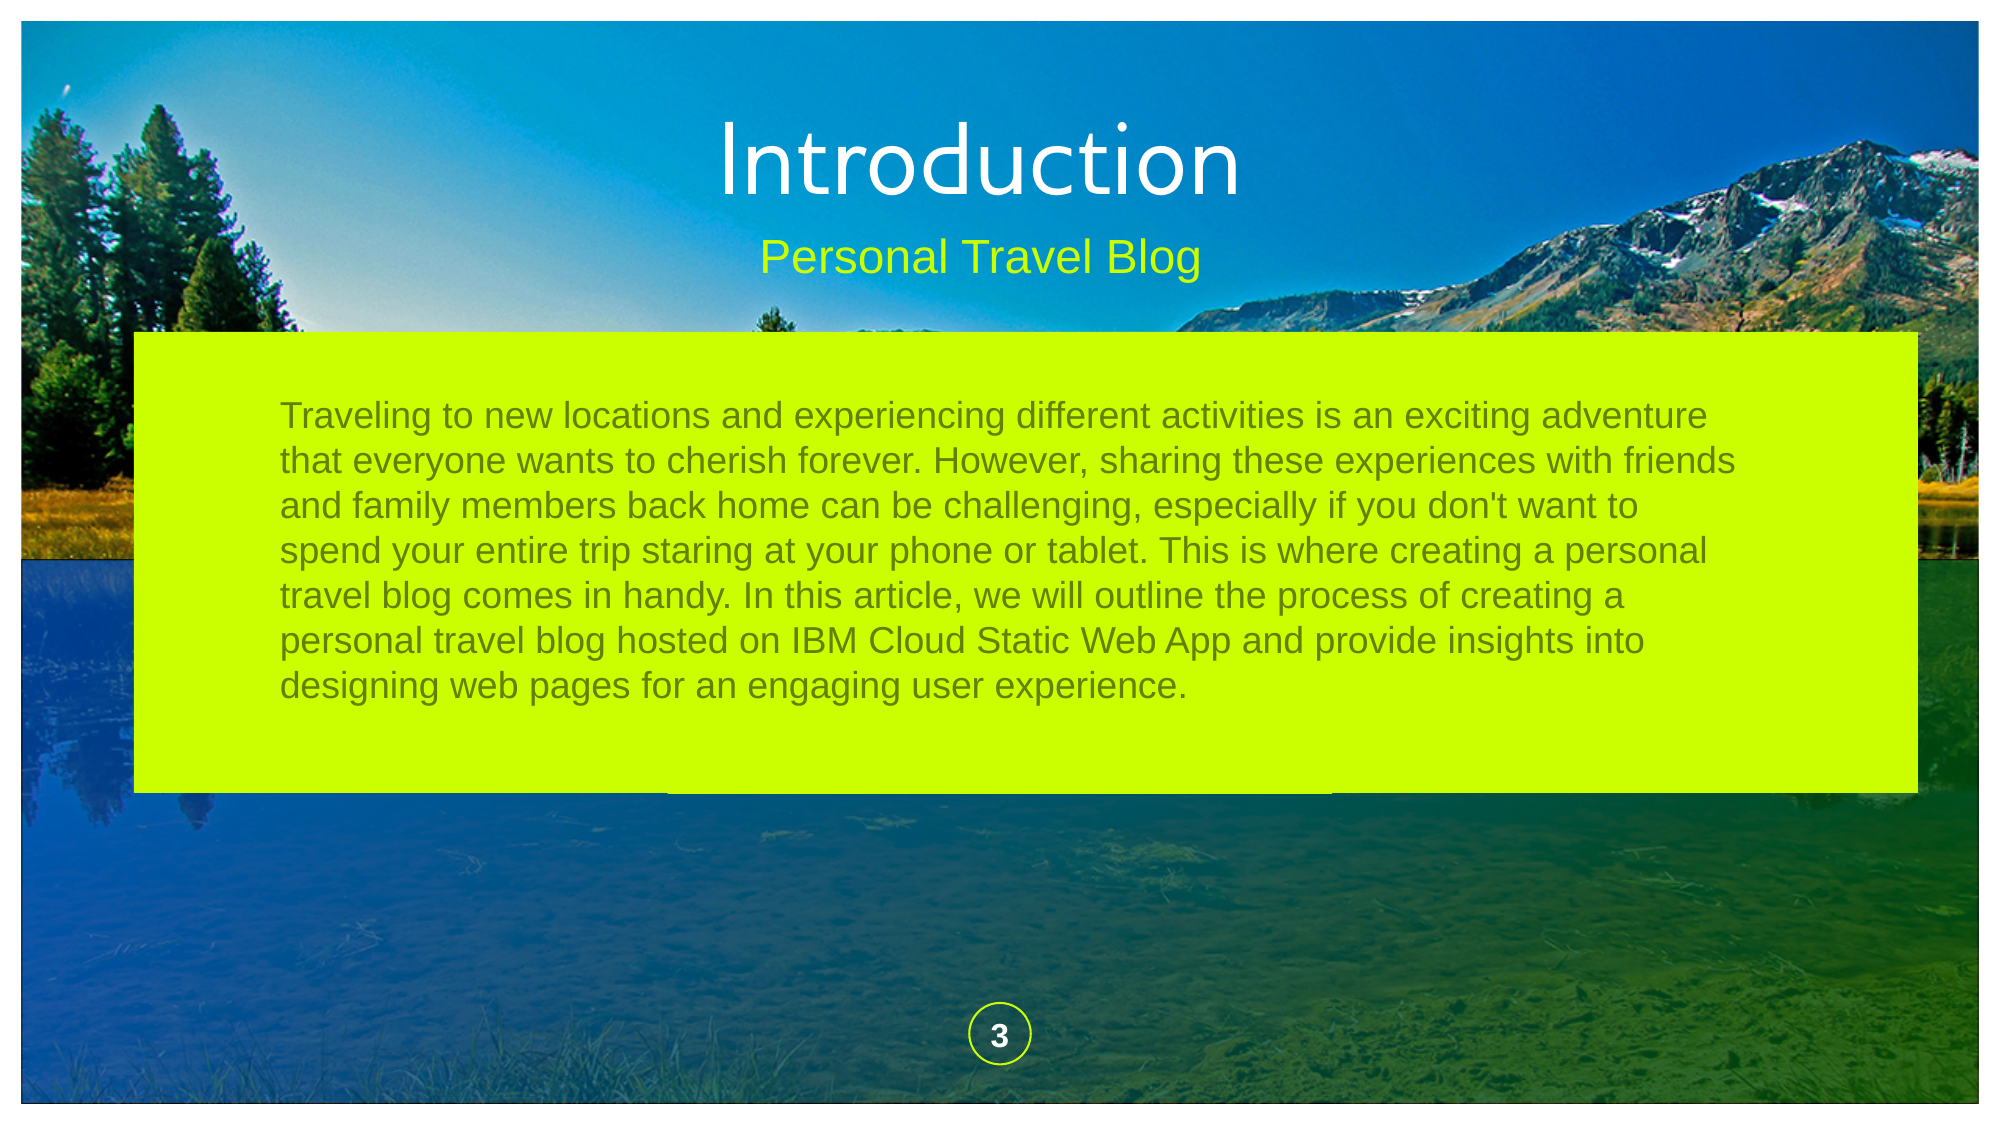

# Introduction
Personal Travel Blog

Traveling to new locations and experiencing different activities is an exciting adventure that everyone wants to cherish forever. However, sharing these experiences with friends and family members back home can be challenging, especially if you don't want to spend your entire trip staring at your phone or tablet. This is where creating a personal travel blog comes in handy. In this article, we will outline the process of creating a personal travel blog hosted on IBM Cloud Static Web App and provide insights into designing web pages for an engaging user experience.

3